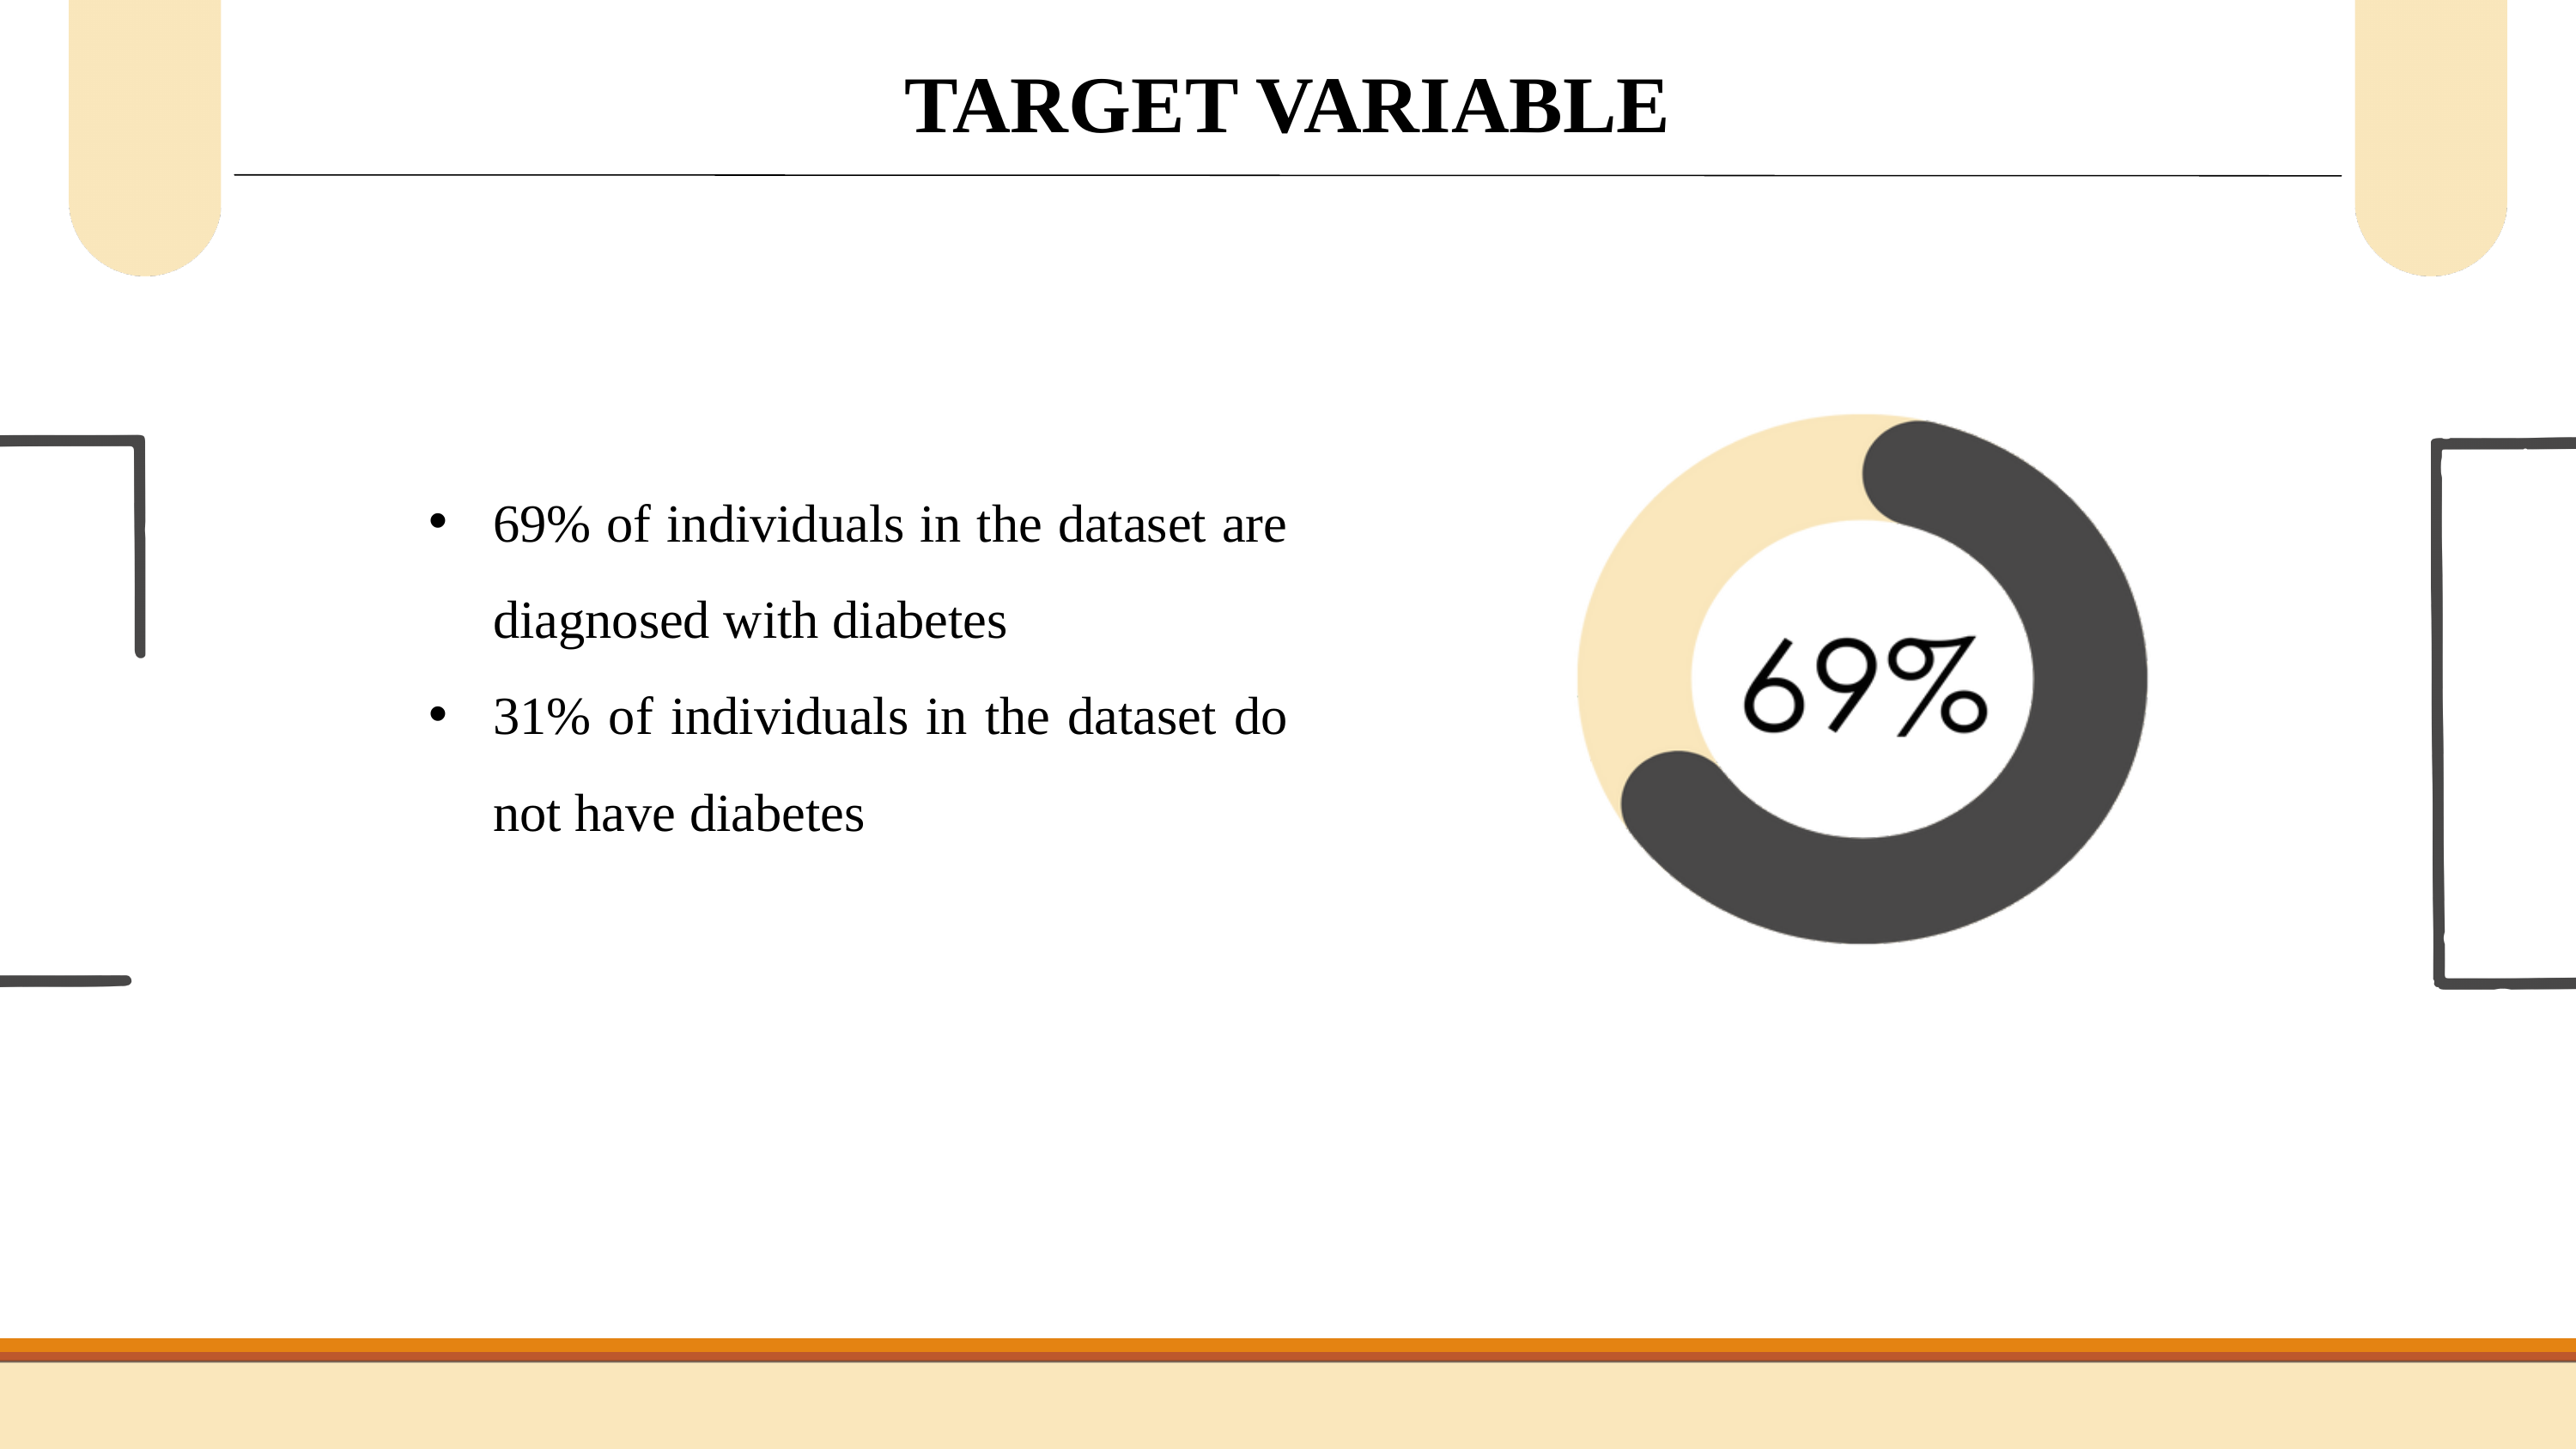

TARGET VARIABLE

69% of individuals in the dataset are diagnosed with diabetes
31% of individuals in the dataset do not have diabetes